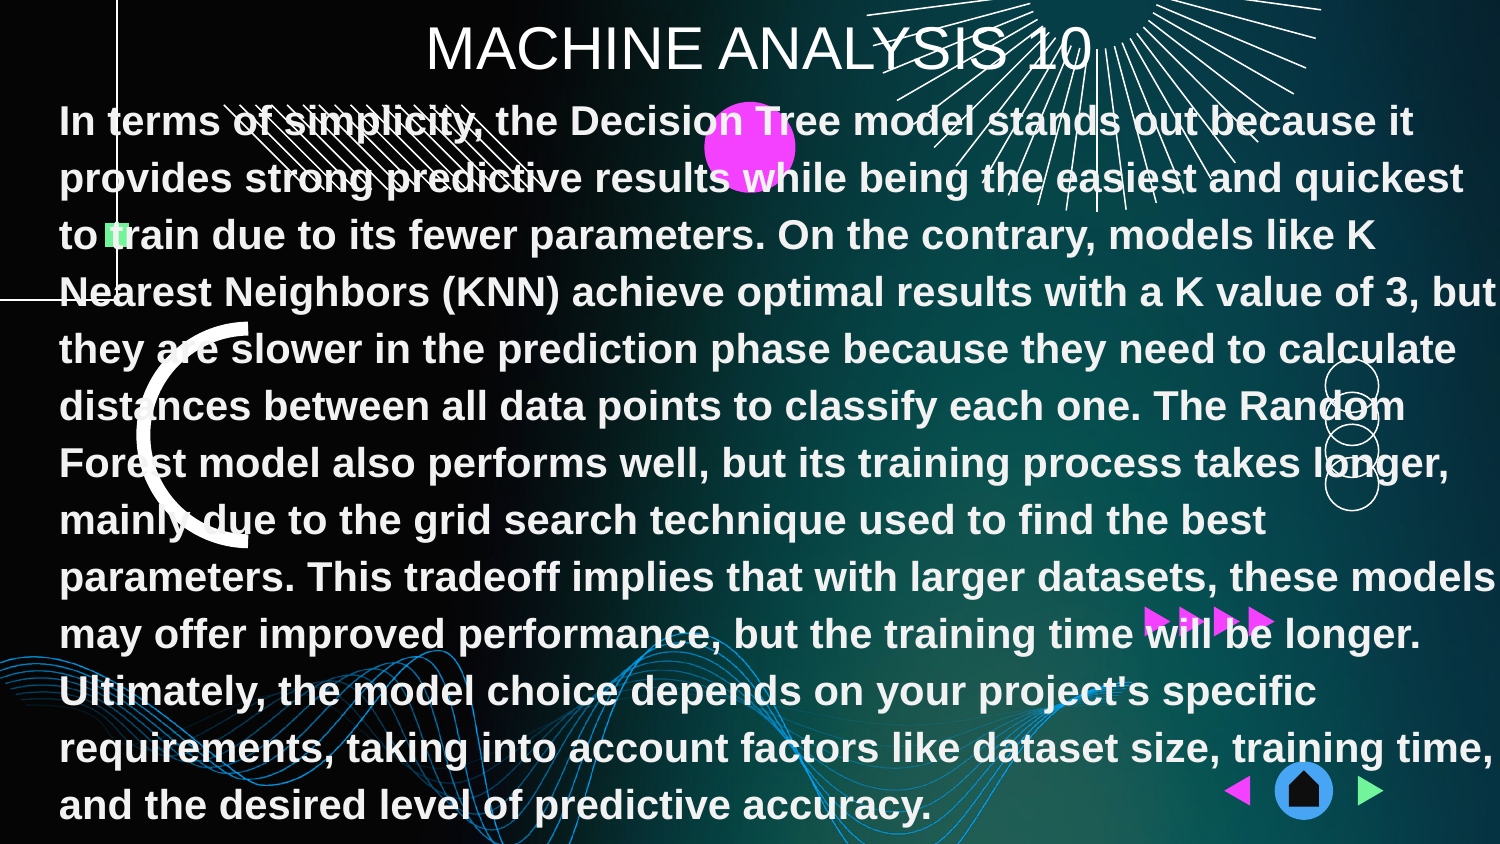

# MACHINE ANALYSIS 10
In terms of simplicity, the Decision Tree model stands out because it provides strong predictive results while being the easiest and quickest to train due to its fewer parameters. On the contrary, models like K Nearest Neighbors (KNN) achieve optimal results with a K value of 3, but they are slower in the prediction phase because they need to calculate distances between all data points to classify each one. The Random Forest model also performs well, but its training process takes longer, mainly due to the grid search technique used to find the best parameters. This tradeoff implies that with larger datasets, these models may offer improved performance, but the training time will be longer. Ultimately, the model choice depends on your project's specific requirements, taking into account factors like dataset size, training time, and the desired level of predictive accuracy.